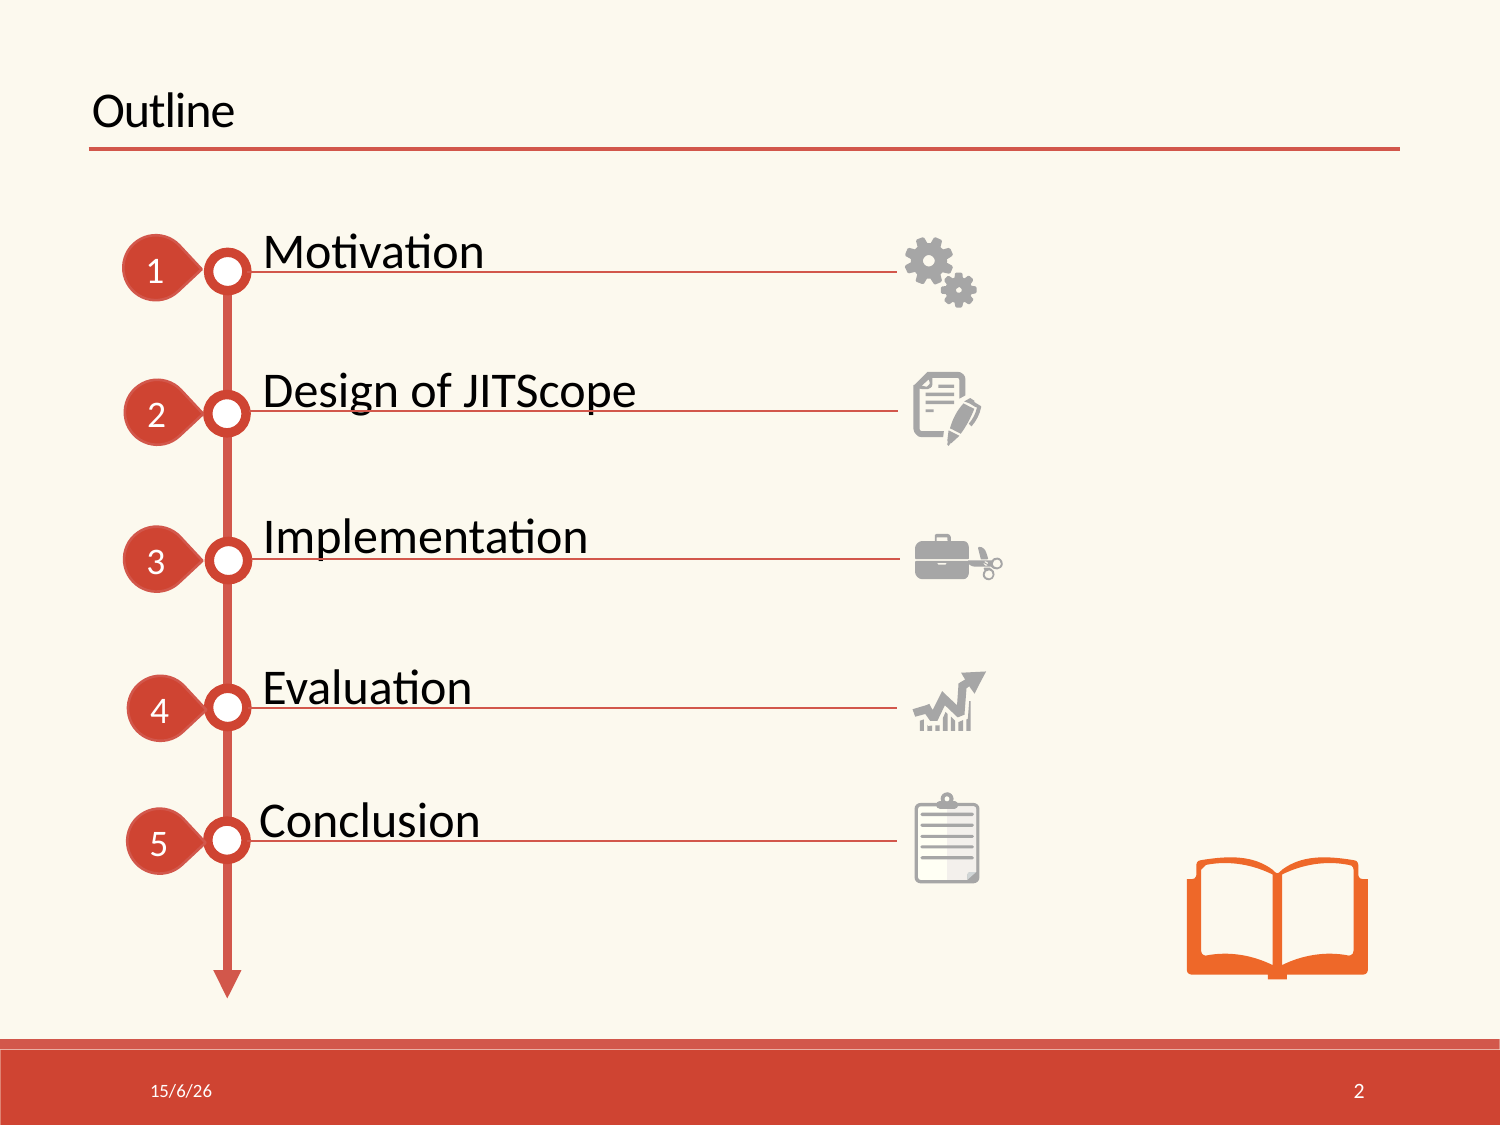

Outline
Motivation

1

Design of JITScope

2

Implementation

3

Evaluation

4

Conclusion

5

15/6/26
2